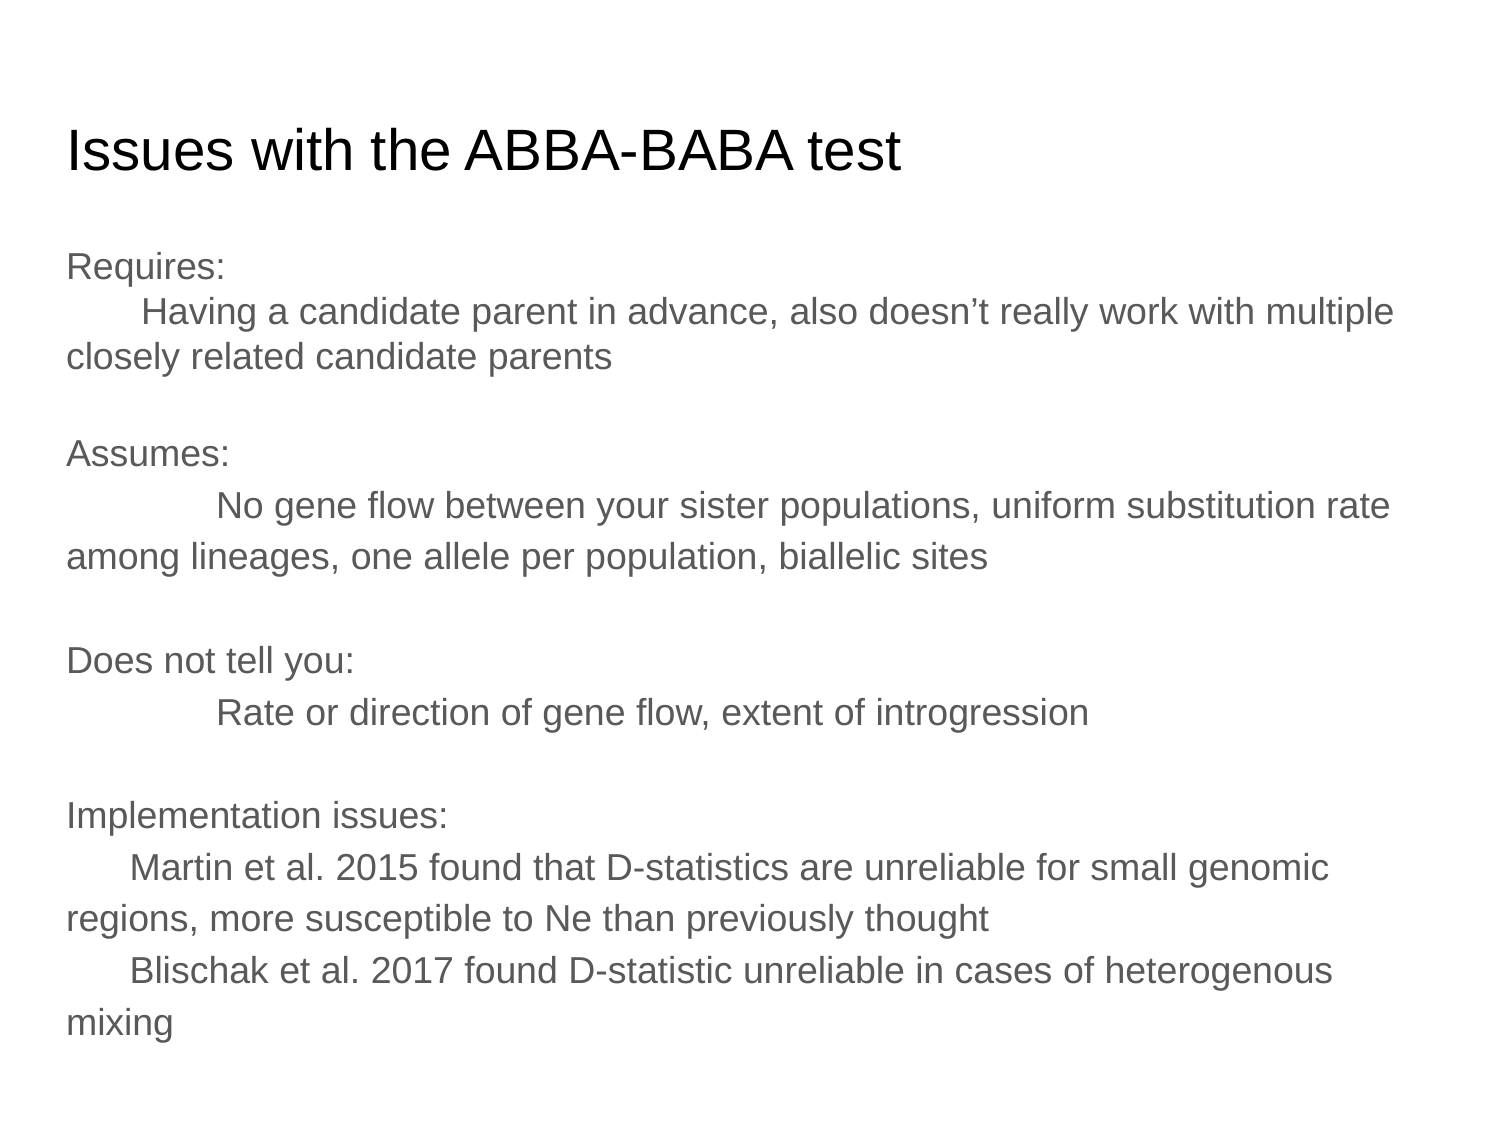

# Issues with the ABBA-BABA test
Requires:
Having a candidate parent in advance, also doesn’t really work with multiple closely related candidate parents

Assumes:
	No gene flow between your sister populations, uniform substitution rate among lineages, one allele per population, biallelic sites

Does not tell you:
	Rate or direction of gene flow, extent of introgression

Implementation issues:
Martin et al. 2015 found that D-statistics are unreliable for small genomic regions, more susceptible to Ne than previously thought
Blischak et al. 2017 found D-statistic unreliable in cases of heterogenous mixing